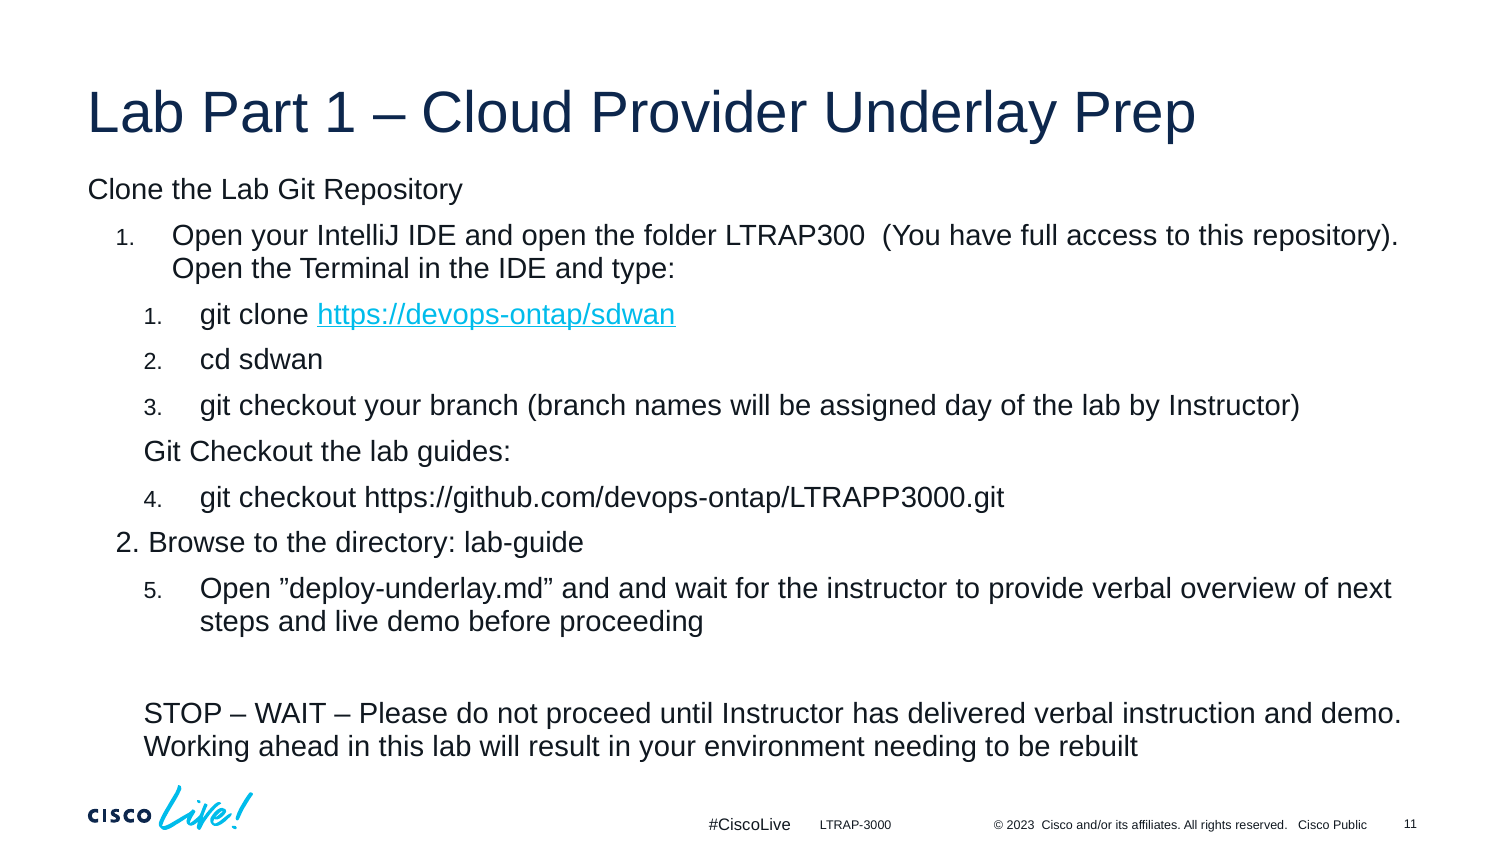

# Lab Part 1 – Cloud Provider Underlay Prep
Clone the Lab Git Repository
Open your IntelliJ IDE and open the folder LTRAP300  (You have full access to this repository). Open the Terminal in the IDE and type:
git clone https://devops-ontap/sdwan
cd sdwan
git checkout your branch (branch names will be assigned day of the lab by Instructor)
Git Checkout the lab guides:
git checkout https://github.com/devops-ontap/LTRAPP3000.git
2. Browse to the directory: lab-guide
Open ”deploy-underlay.md” and and wait for the instructor to provide verbal overview of next steps and live demo before proceeding

STOP – WAIT – Please do not proceed until Instructor has delivered verbal instruction and demo. Working ahead in this lab will result in your environment needing to be rebuilt

11
LTRAP-3000